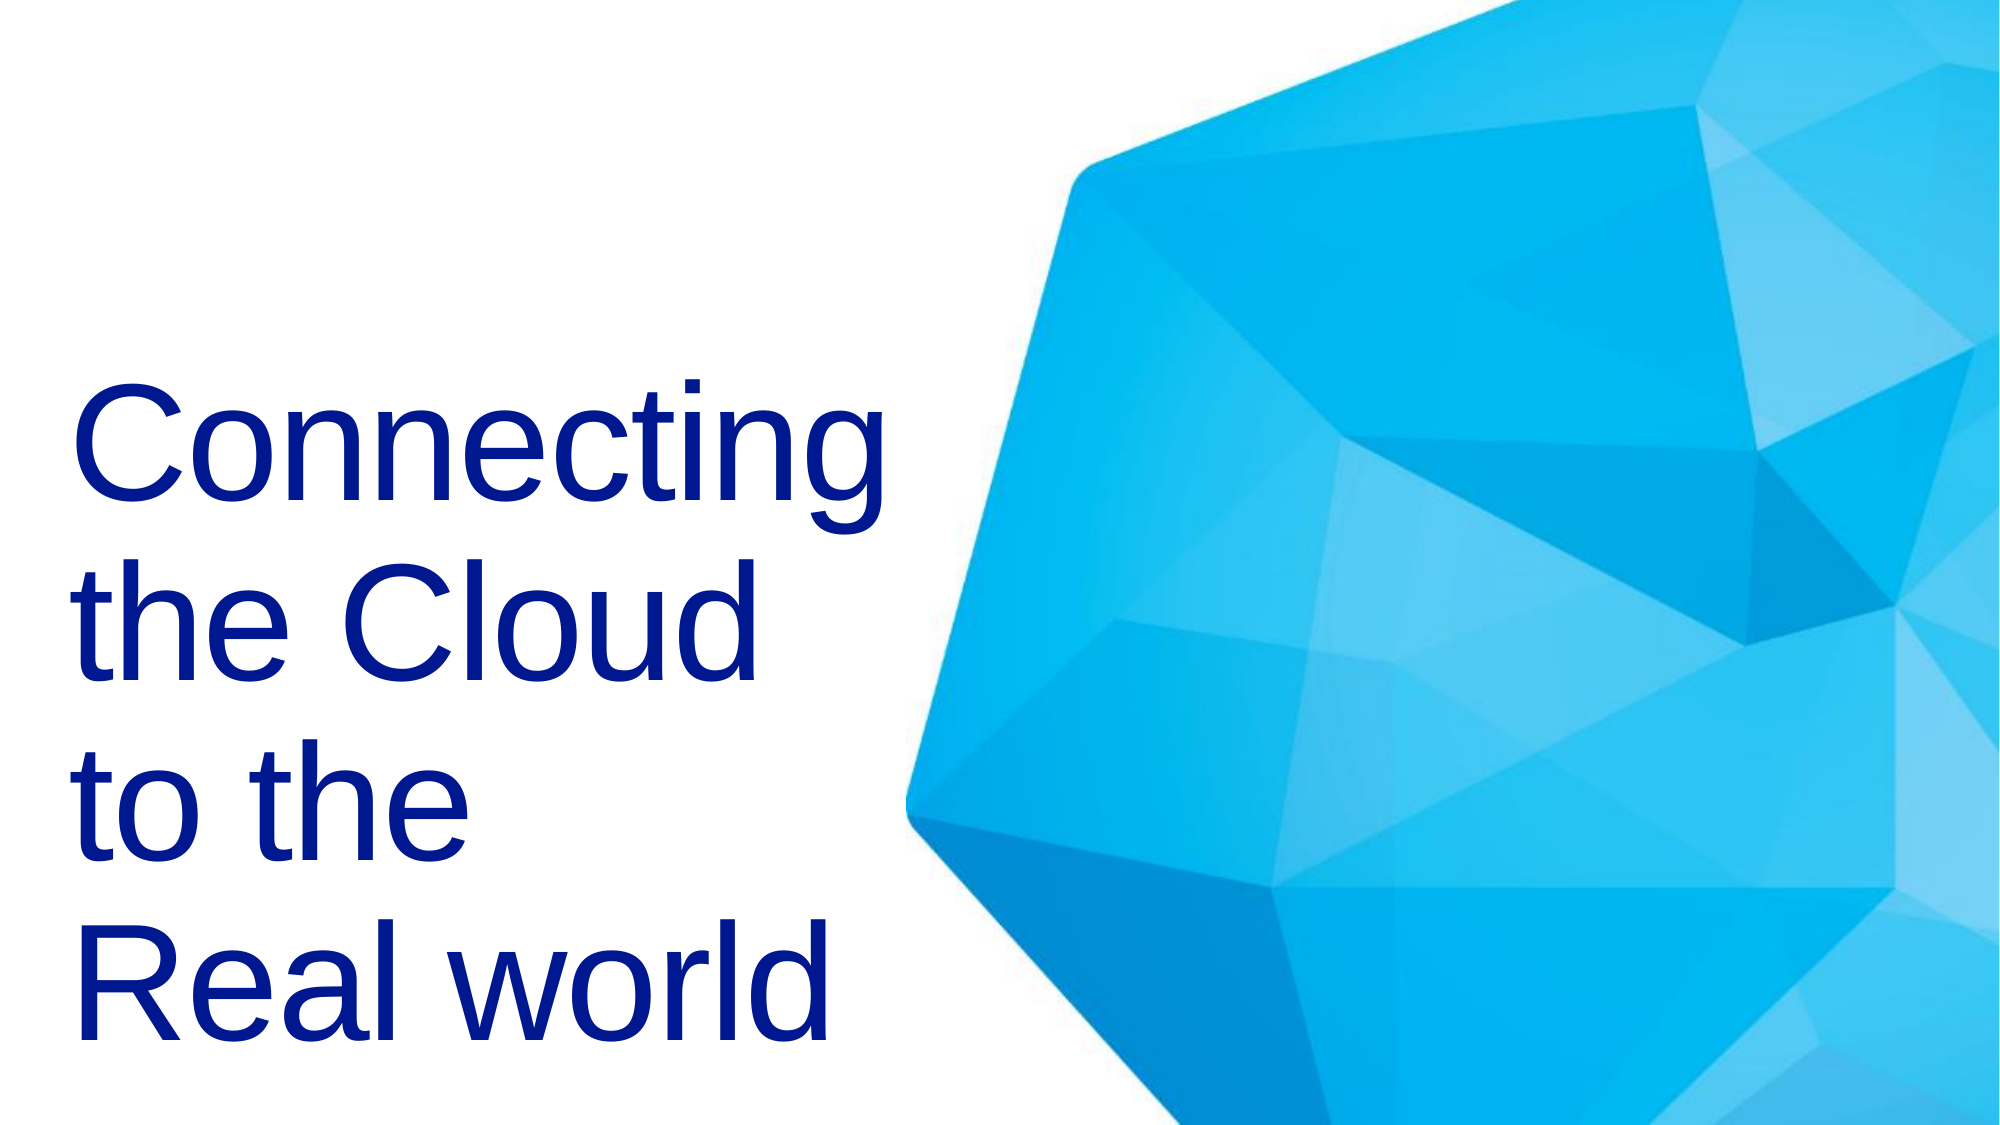

# Connecting the Cloud to the Real world